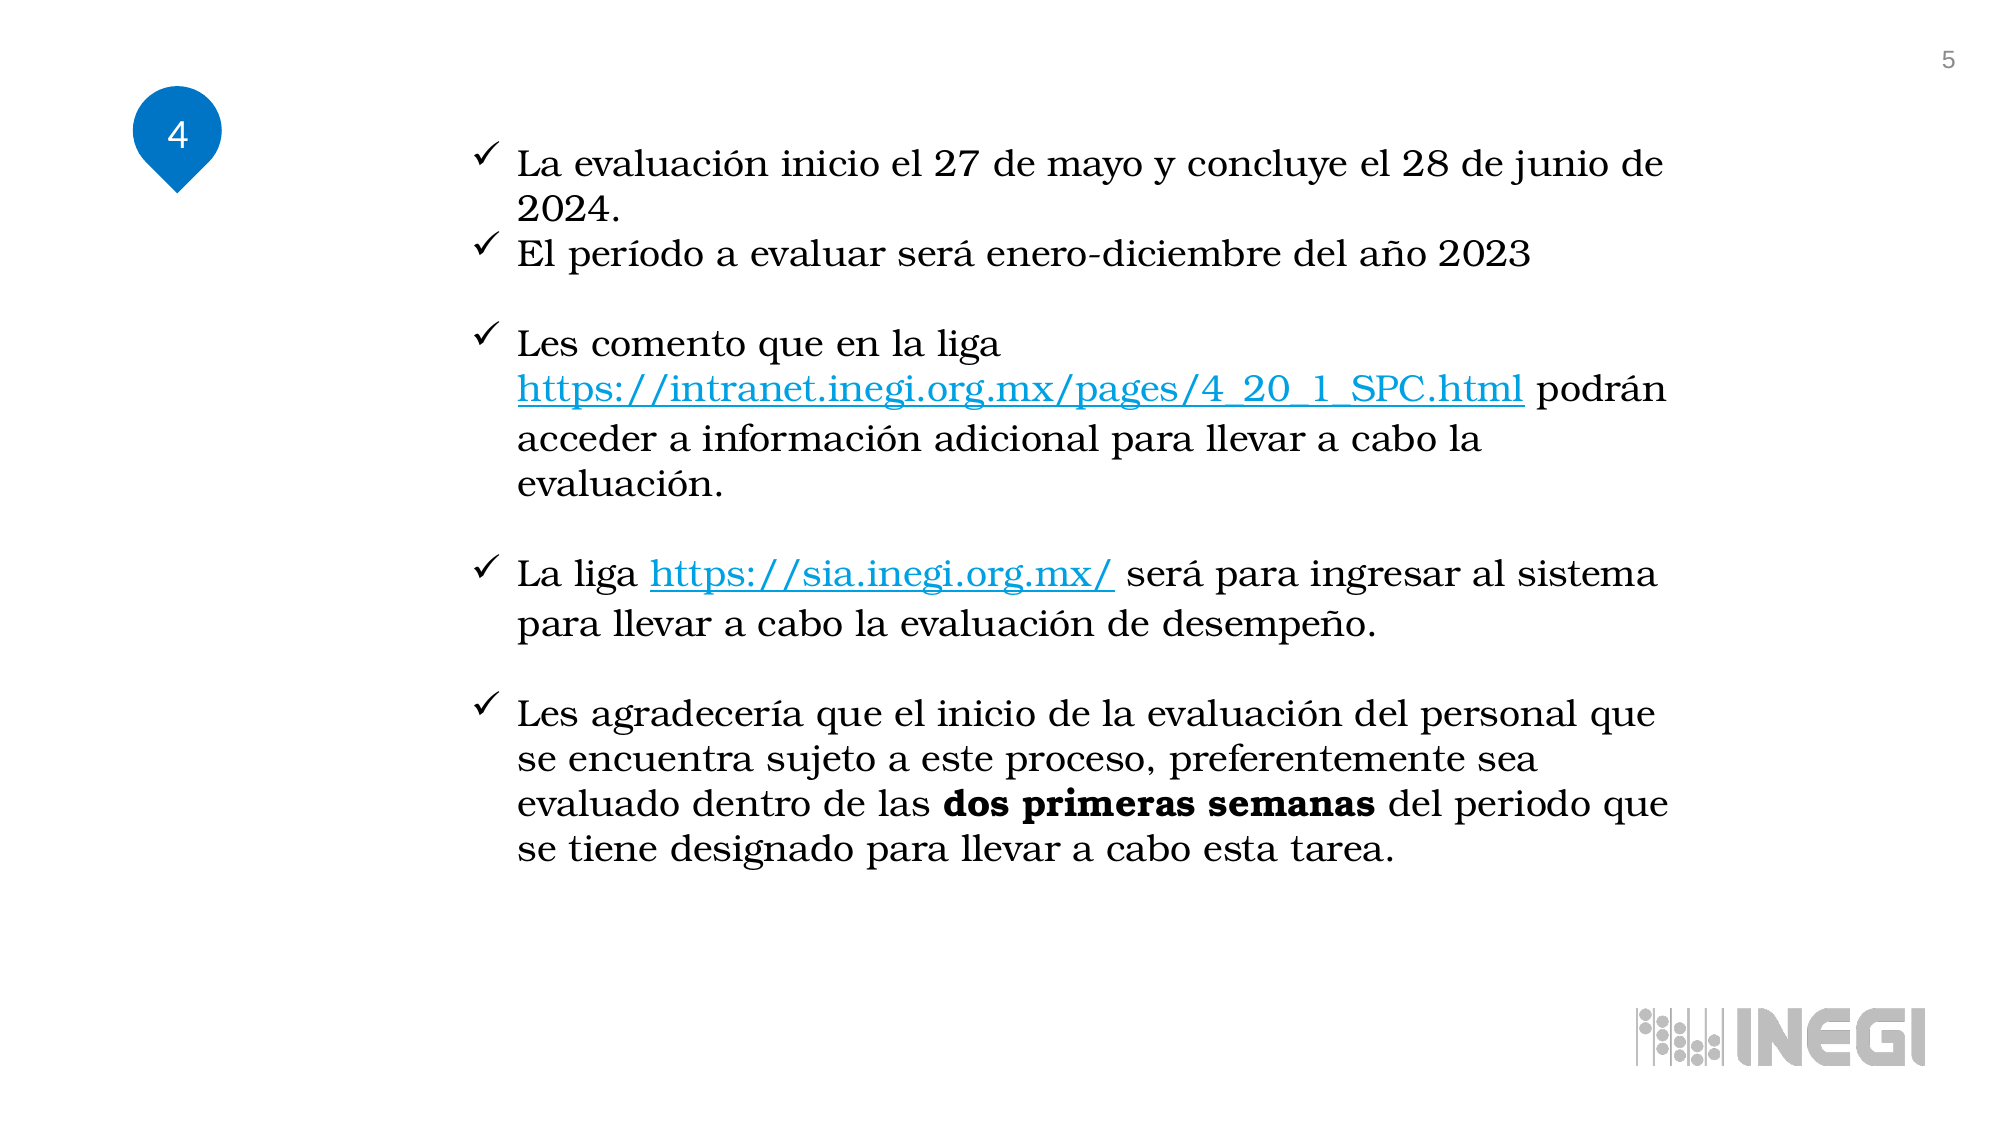

5

4
La evaluación inicio el 27 de mayo y concluye el 28 de junio de 2024.
El período a evaluar será enero-diciembre del año 2023

Les comento que en la liga https://intranet.inegi.org.mx/pages/4_20_1_SPC.html podrán acceder a información adicional para llevar a cabo la evaluación.

La liga https://sia.inegi.org.mx/ será para ingresar al sistema para llevar a cabo la evaluación de desempeño.

Les agradecería que el inicio de la evaluación del personal que se encuentra sujeto a este proceso, preferentemente sea evaluado dentro de las dos primeras semanas del periodo que se tiene designado para llevar a cabo esta tarea.